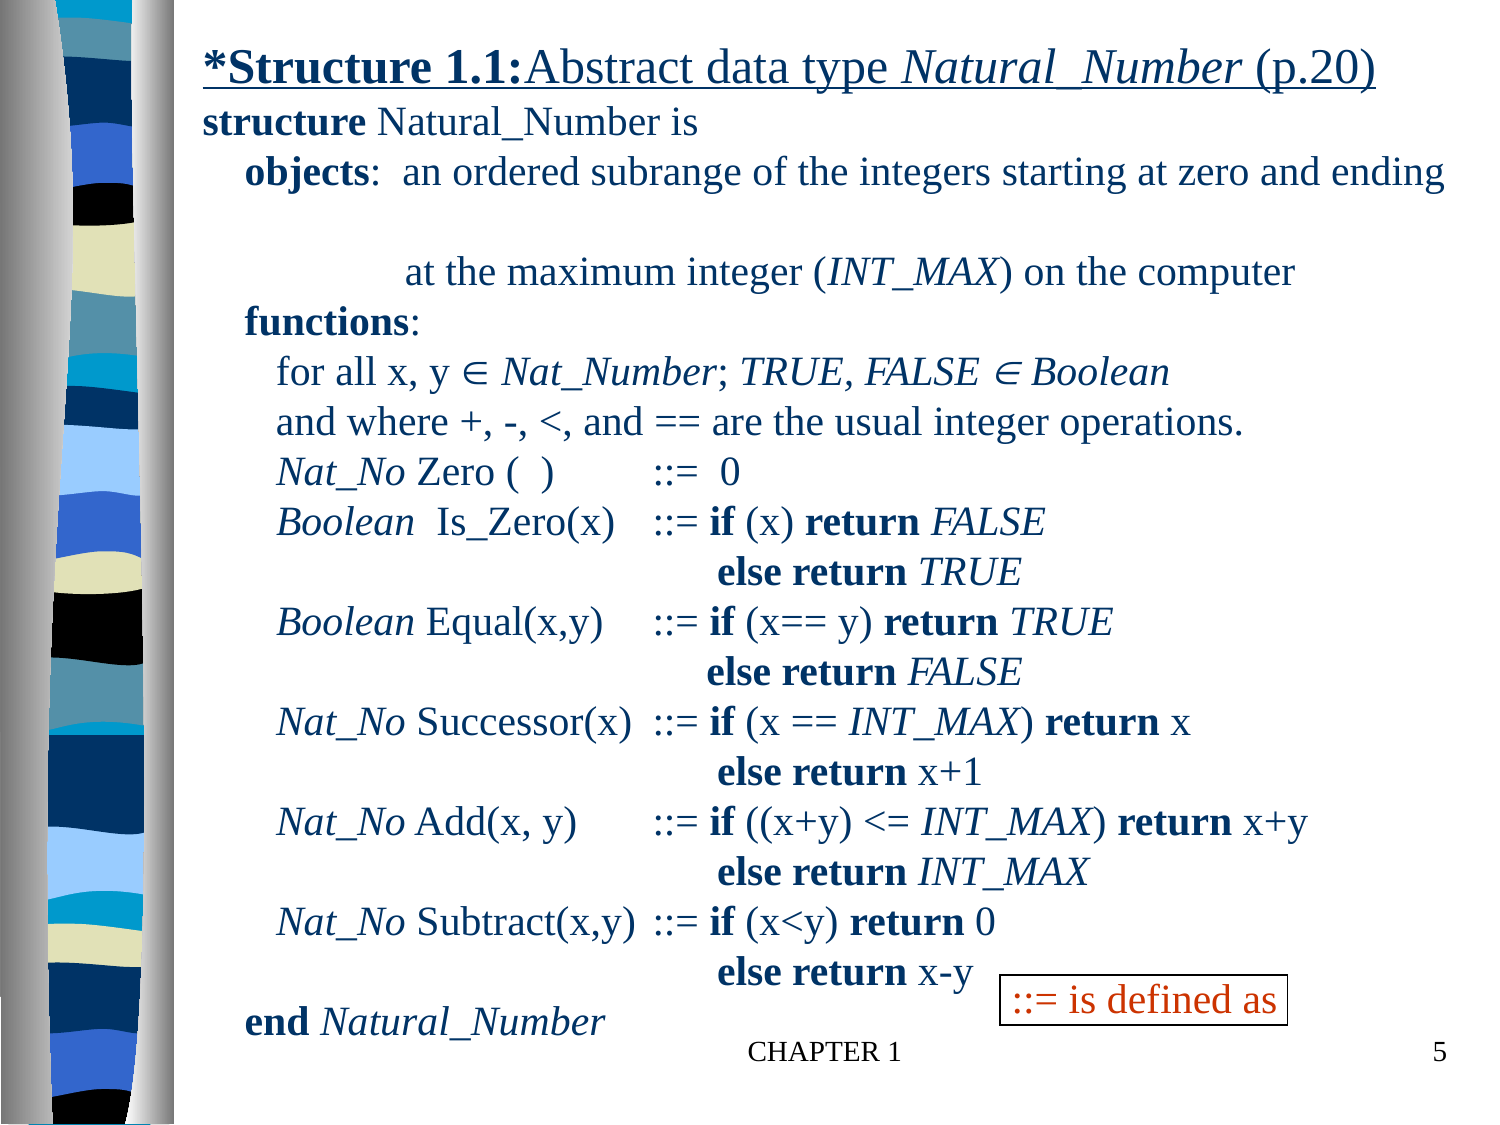

# *Structure 1.1:Abstract data type Natural_Number (p.20) structure Natural_Number is objects:  an ordered subrange of the integers starting at zero and ending at the maximum integer (INT_MAX) on the computer functions: for all x, y ∈ Nat_Number; TRUE, FALSE ∈ Boolean and where +, -, <, and == are the usual integer operations. Nat_No Zero (  )        	::=  0 Boolean  Is_Zero(x)   	::= if (x) return FALSE else return TRUE Boolean Equal(x,y)   	::= if (x== y) return TRUE else return FALSE Nat_No Successor(x) 	::= if (x == INT_MAX) return x else return x+1 Nat_No Add(x, y)      	::= if ((x+y) <= INT_MAX) return x+y else return INT_MAX Nat_No Subtract(x,y)	::= if (x<y) return 0 else return x-y end Natural_Number
::= is defined as

CHAPTER 1
5